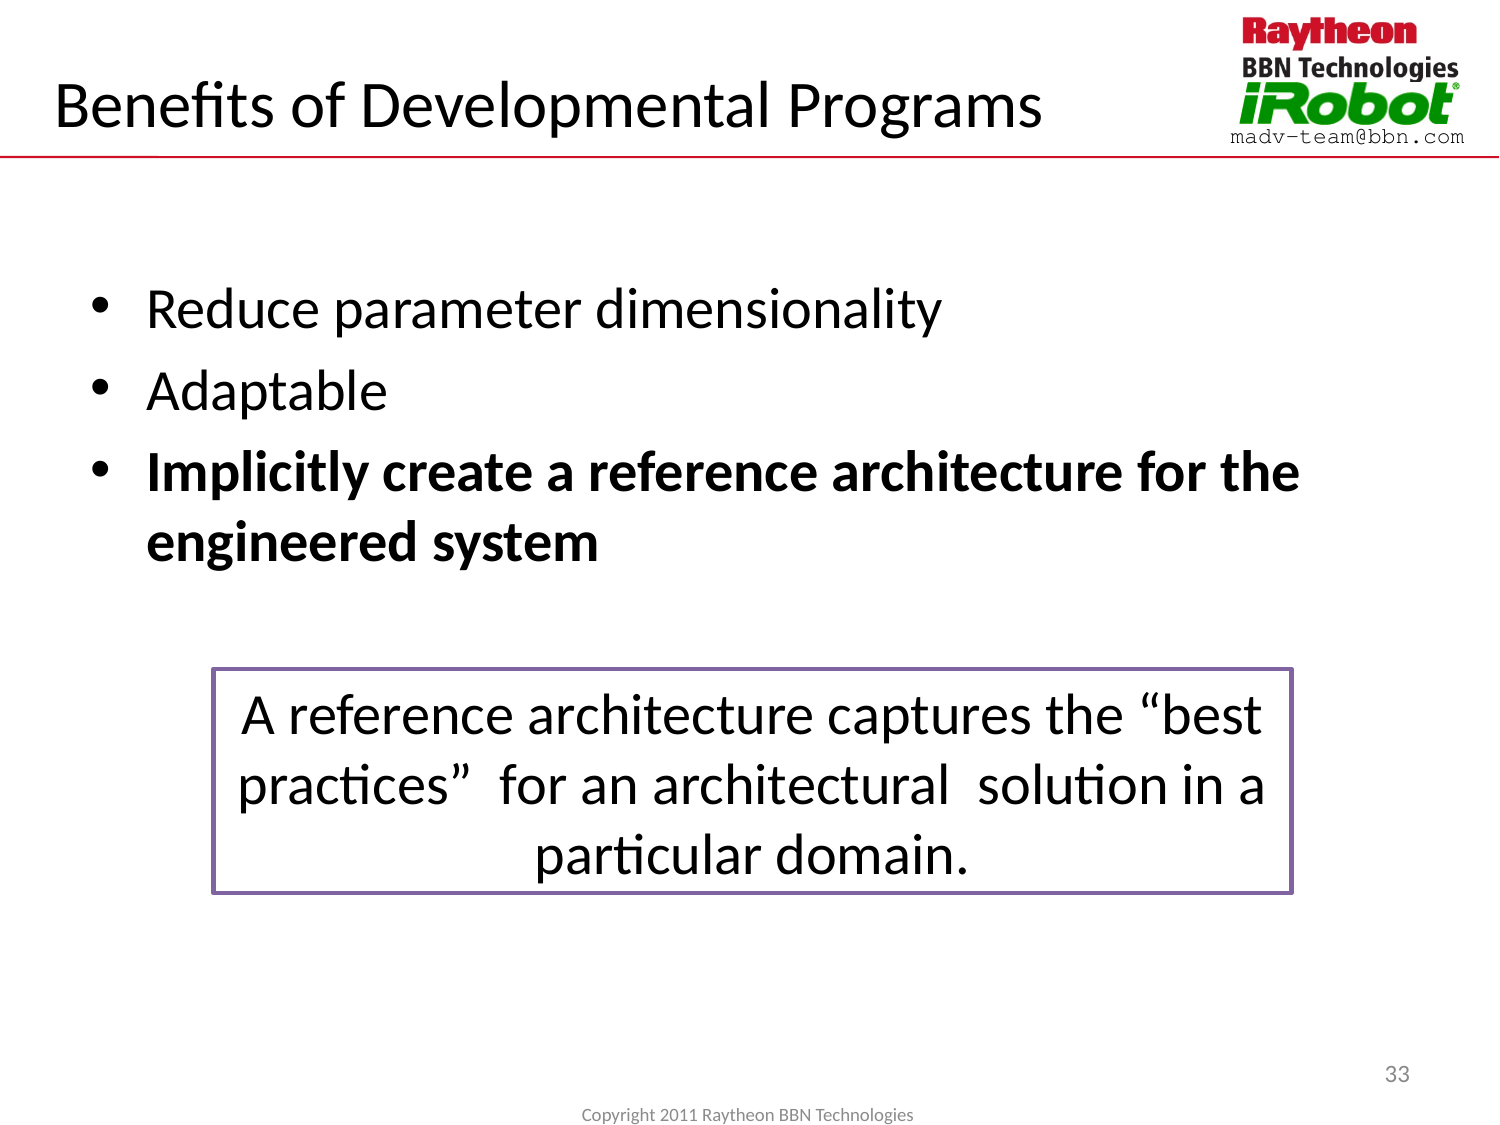

# Benefits of Developmental Programs
Reduce parameter dimensionality
Adaptable
Implicitly create a reference architecture for the engineered system
A reference architecture captures the “best practices”  for an architectural  solution in a particular domain.
33
Copyright 2011 Raytheon BBN Technologies